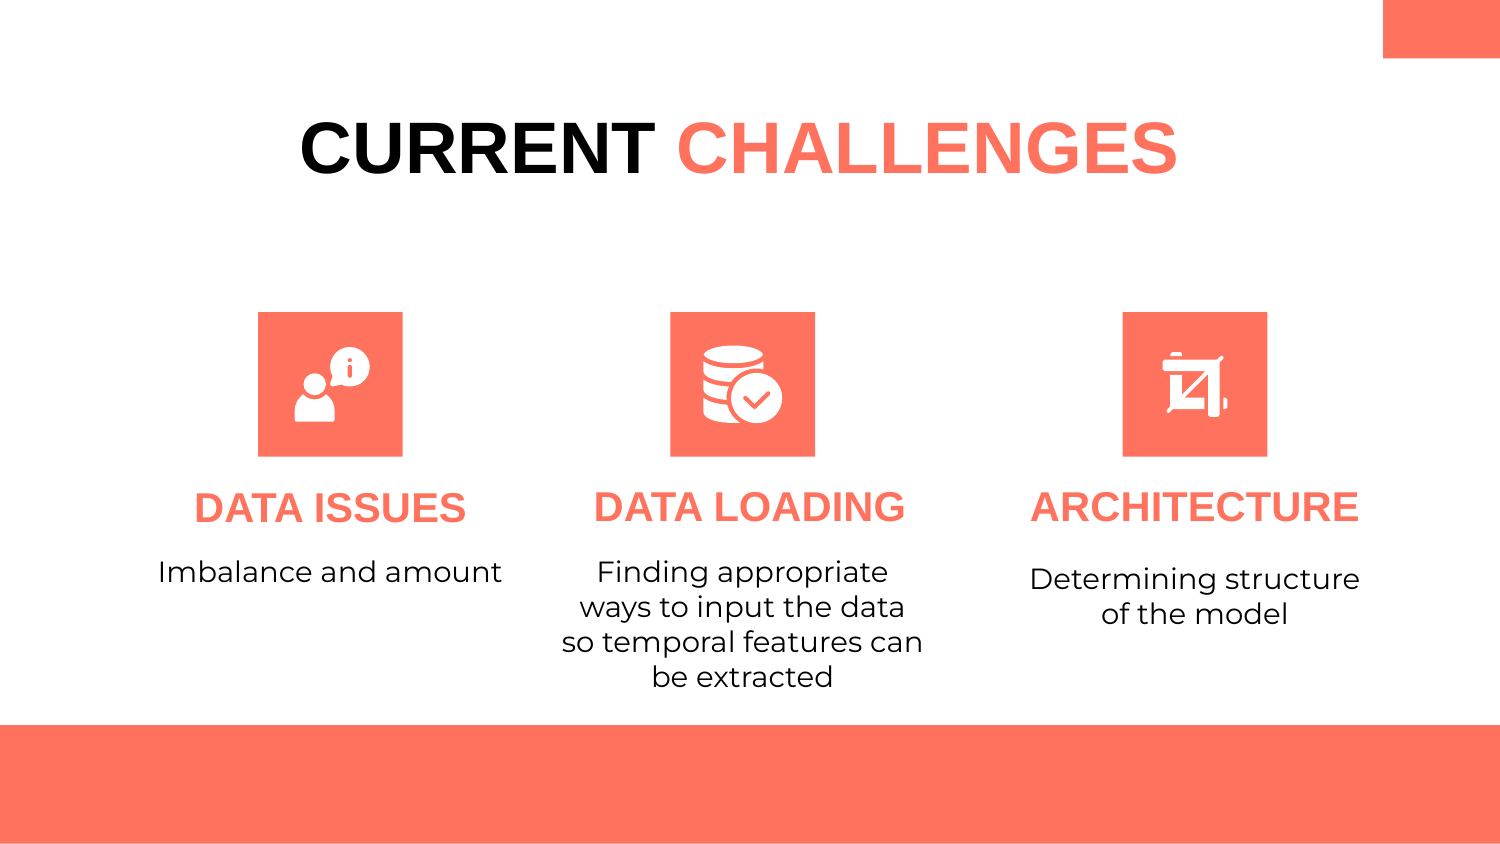

CURRENT CHALLENGES

# DATA ISSUES
DATA LOADING
ARCHITECTURE
Imbalance and amount
Finding appropriate ways to input the data so temporal features can be extracted
Determining structure of the model